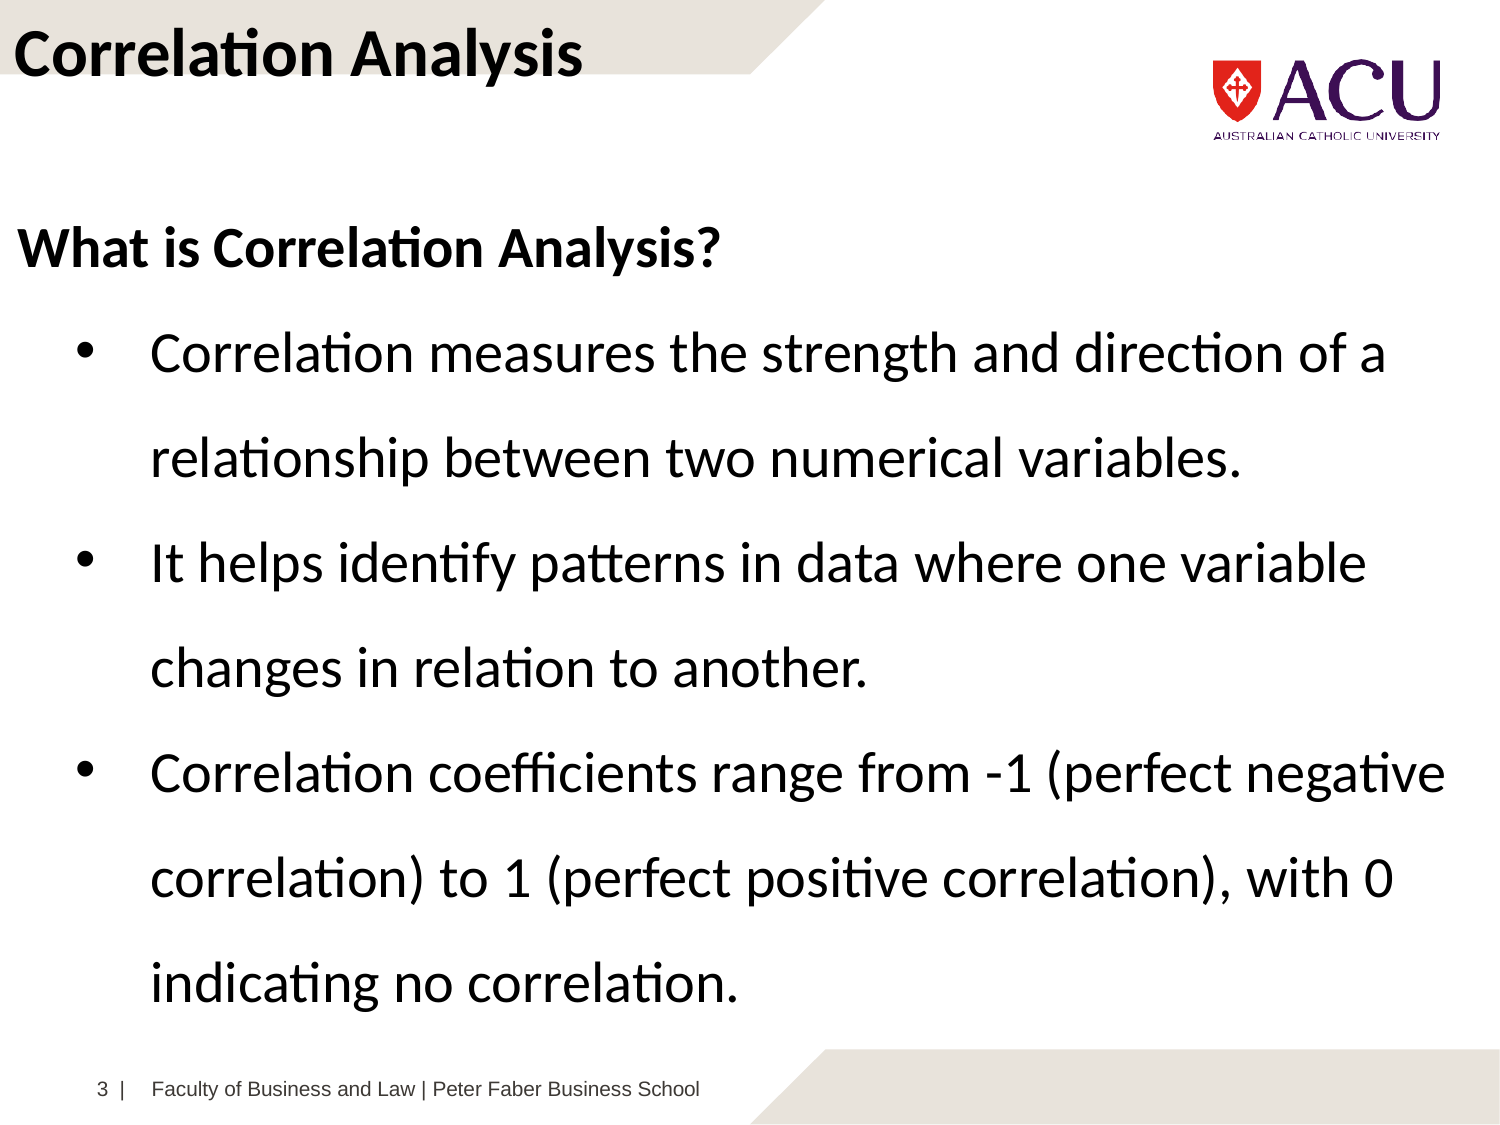

Correlation Analysis
What is Correlation Analysis?
Correlation measures the strength and direction of a relationship between two numerical variables.
It helps identify patterns in data where one variable changes in relation to another.
Correlation coefficients range from -1 (perfect negative correlation) to 1 (perfect positive correlation), with 0 indicating no correlation.
3 |
Faculty of Business and Law | Peter Faber Business School